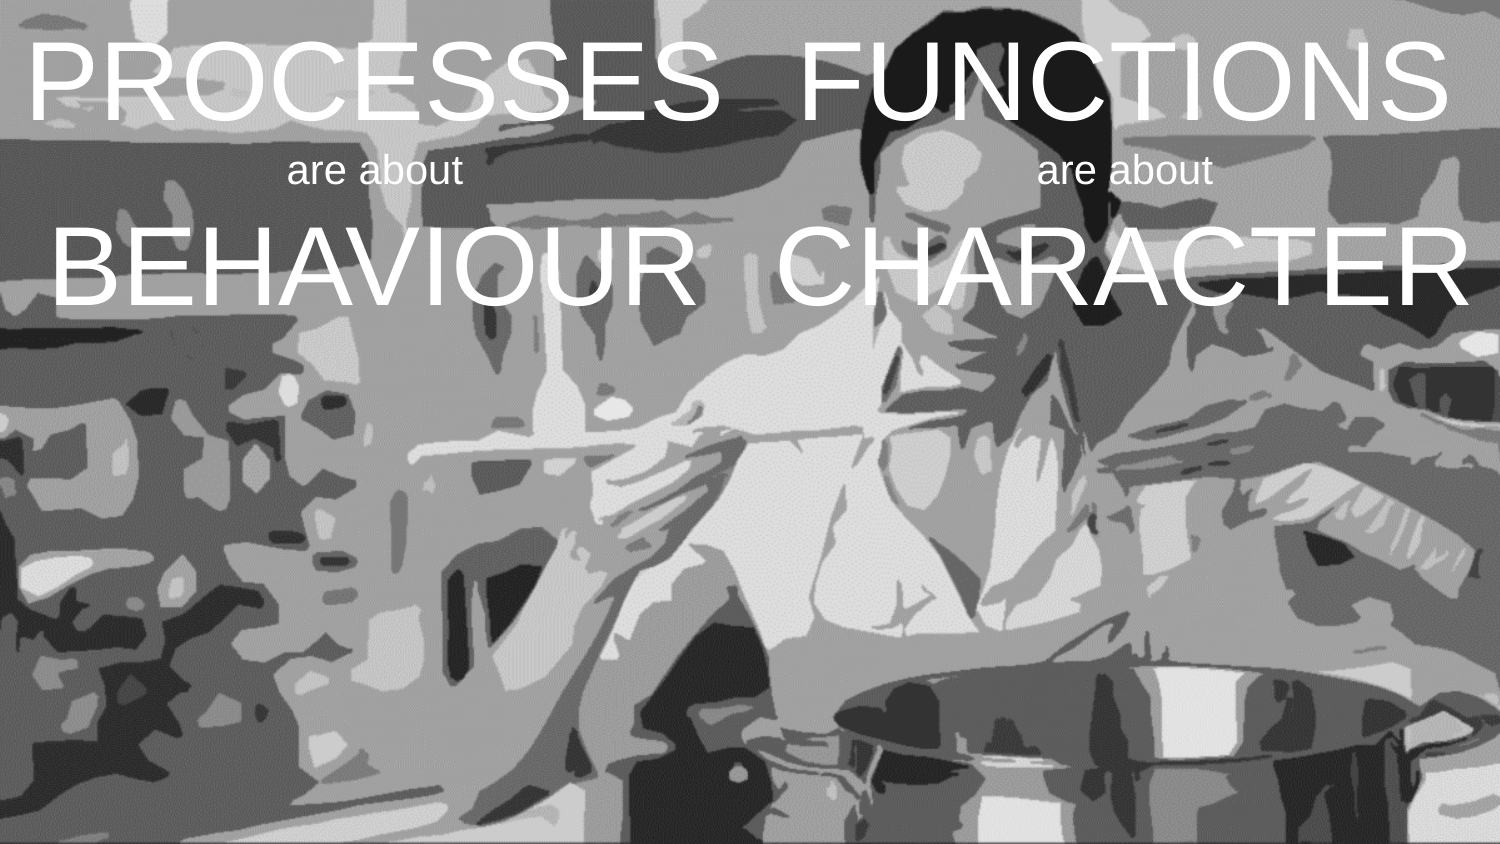

PROCESSES
are about
BEHAVIOUR
FUNCTIONS
are about
CHARACTER